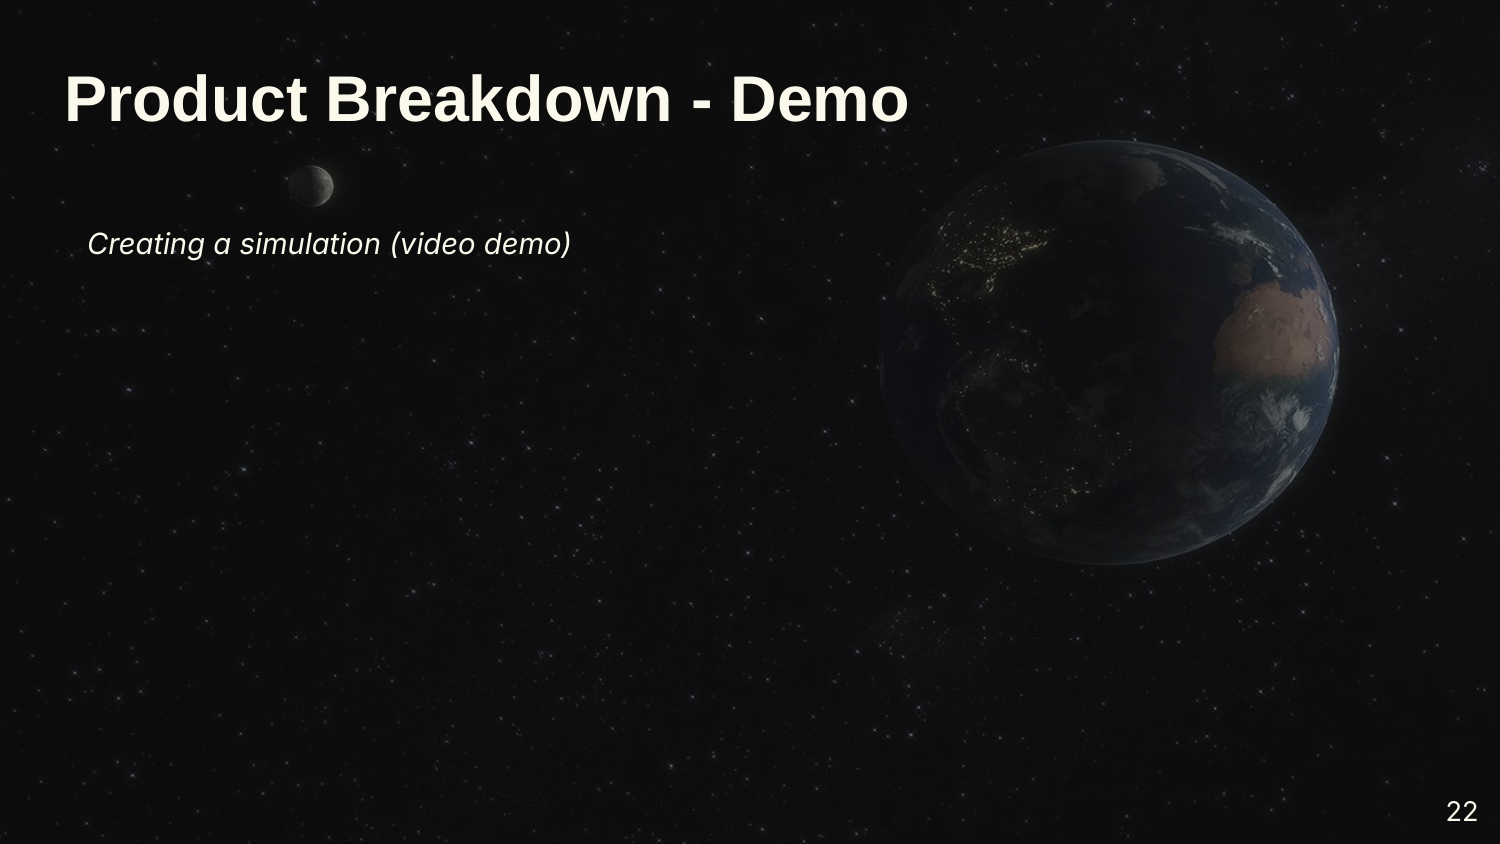

# Product Breakdown - Demo

Creating a simulation (video demo)
22